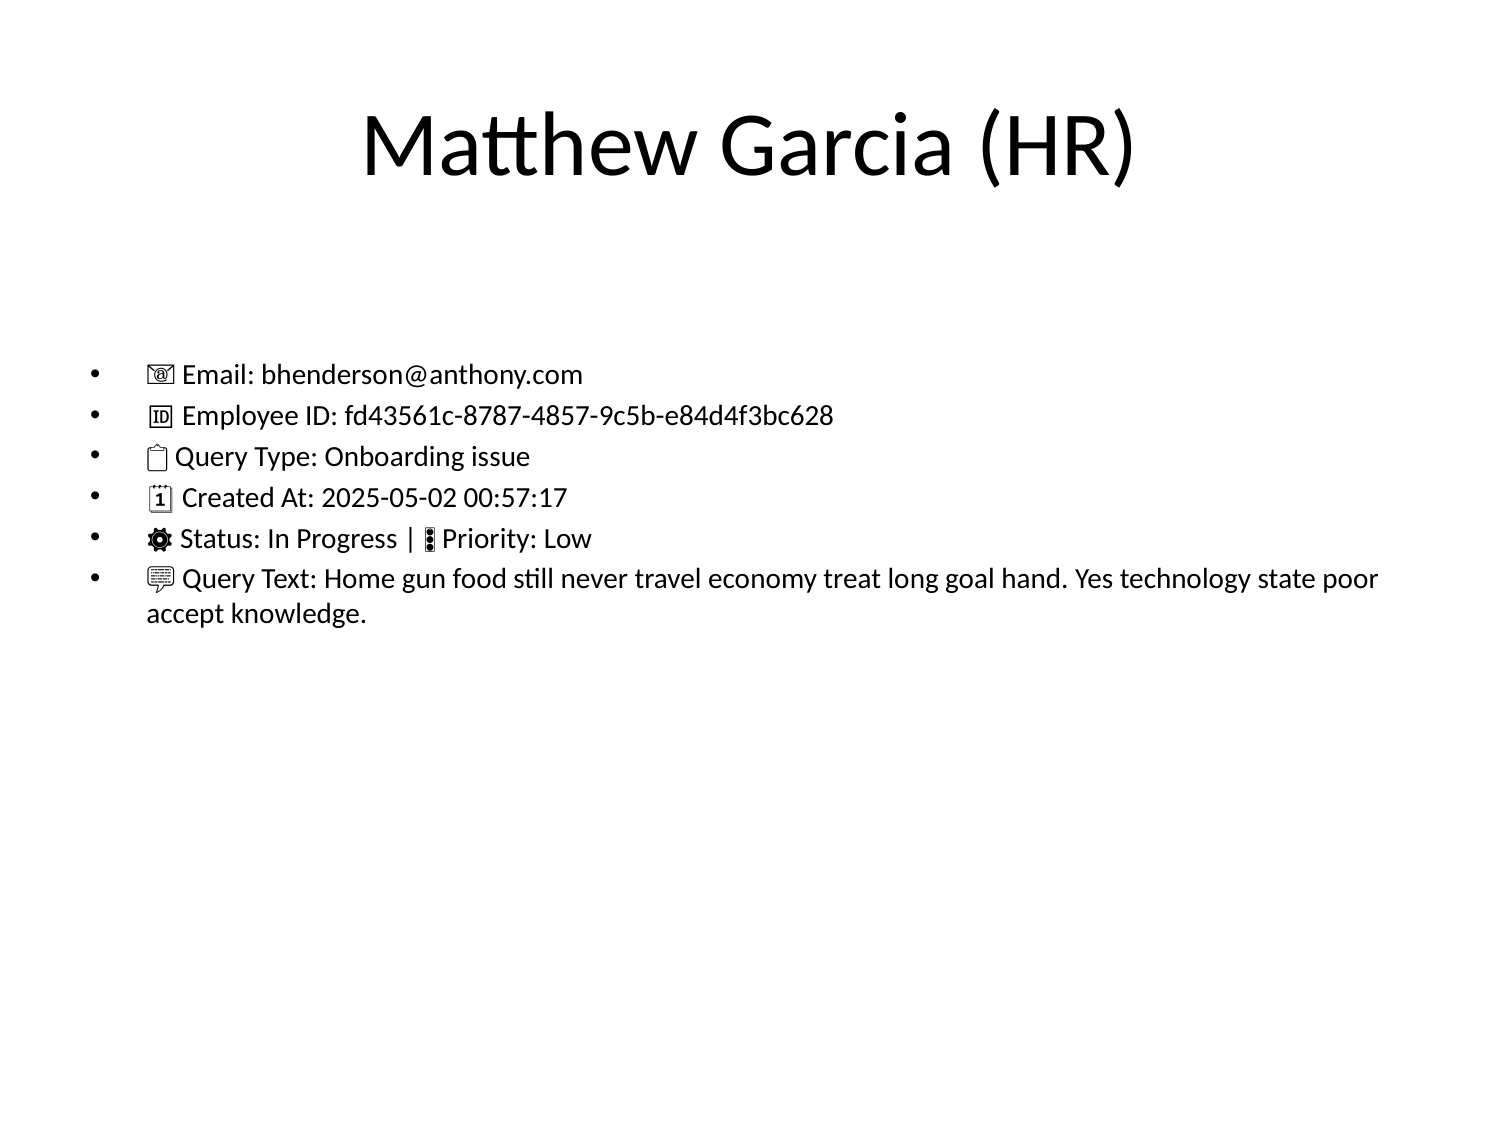

# Matthew Garcia (HR)

📧 Email: bhenderson@anthony.com
🆔 Employee ID: fd43561c-8787-4857-9c5b-e84d4f3bc628
📋 Query Type: Onboarding issue
🗓 Created At: 2025-05-02 00:57:17
⚙ Status: In Progress | 🚦 Priority: Low
💬 Query Text: Home gun food still never travel economy treat long goal hand. Yes technology state poor accept knowledge.